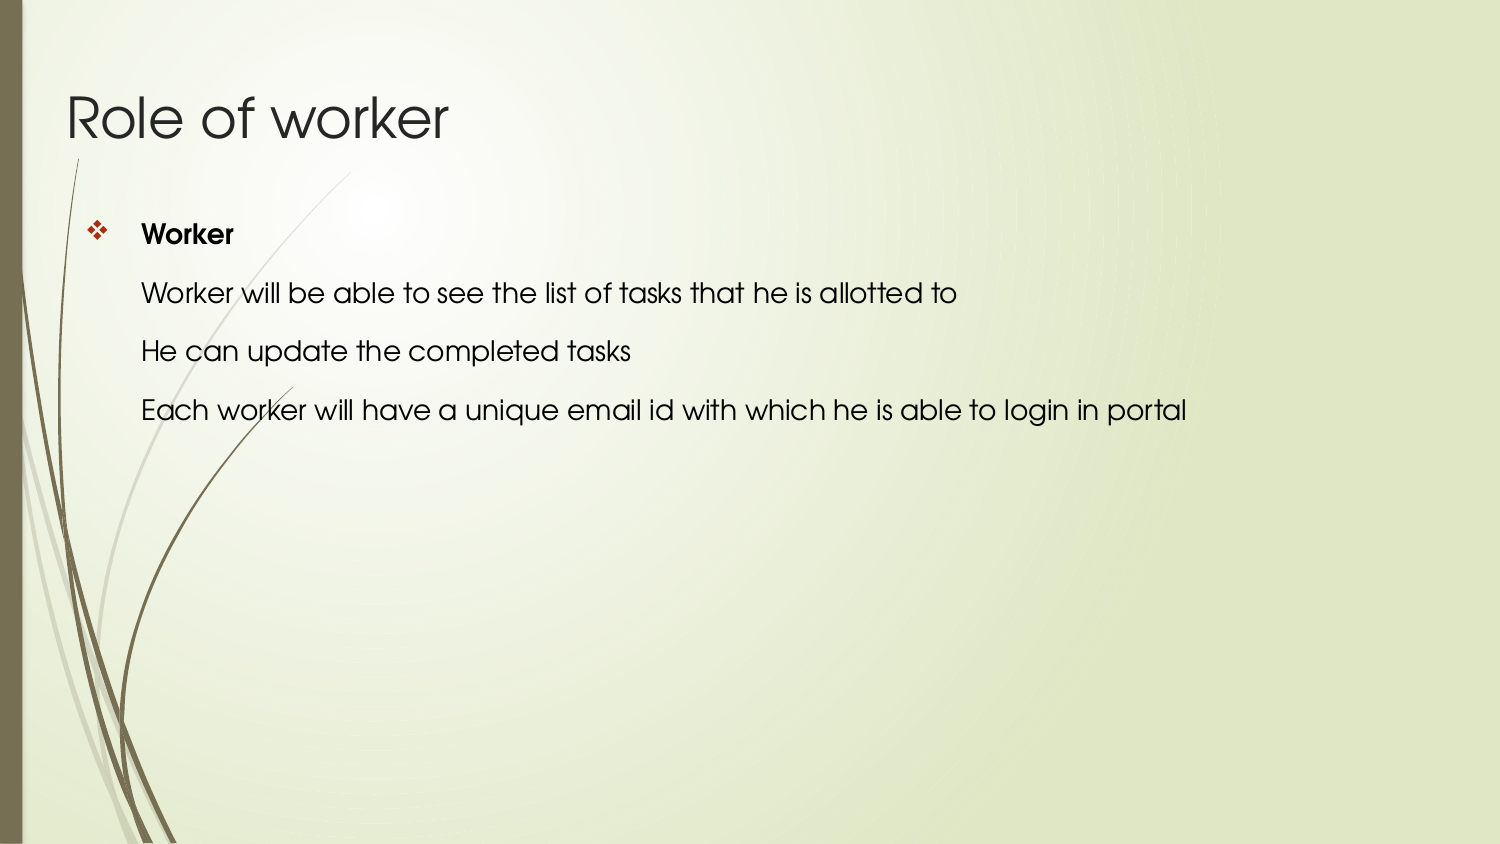

# Role of worker
Worker
Worker will be able to see the list of tasks that he is allotted to
He can update the completed tasks
Each worker will have a unique email id with which he is able to login in portal